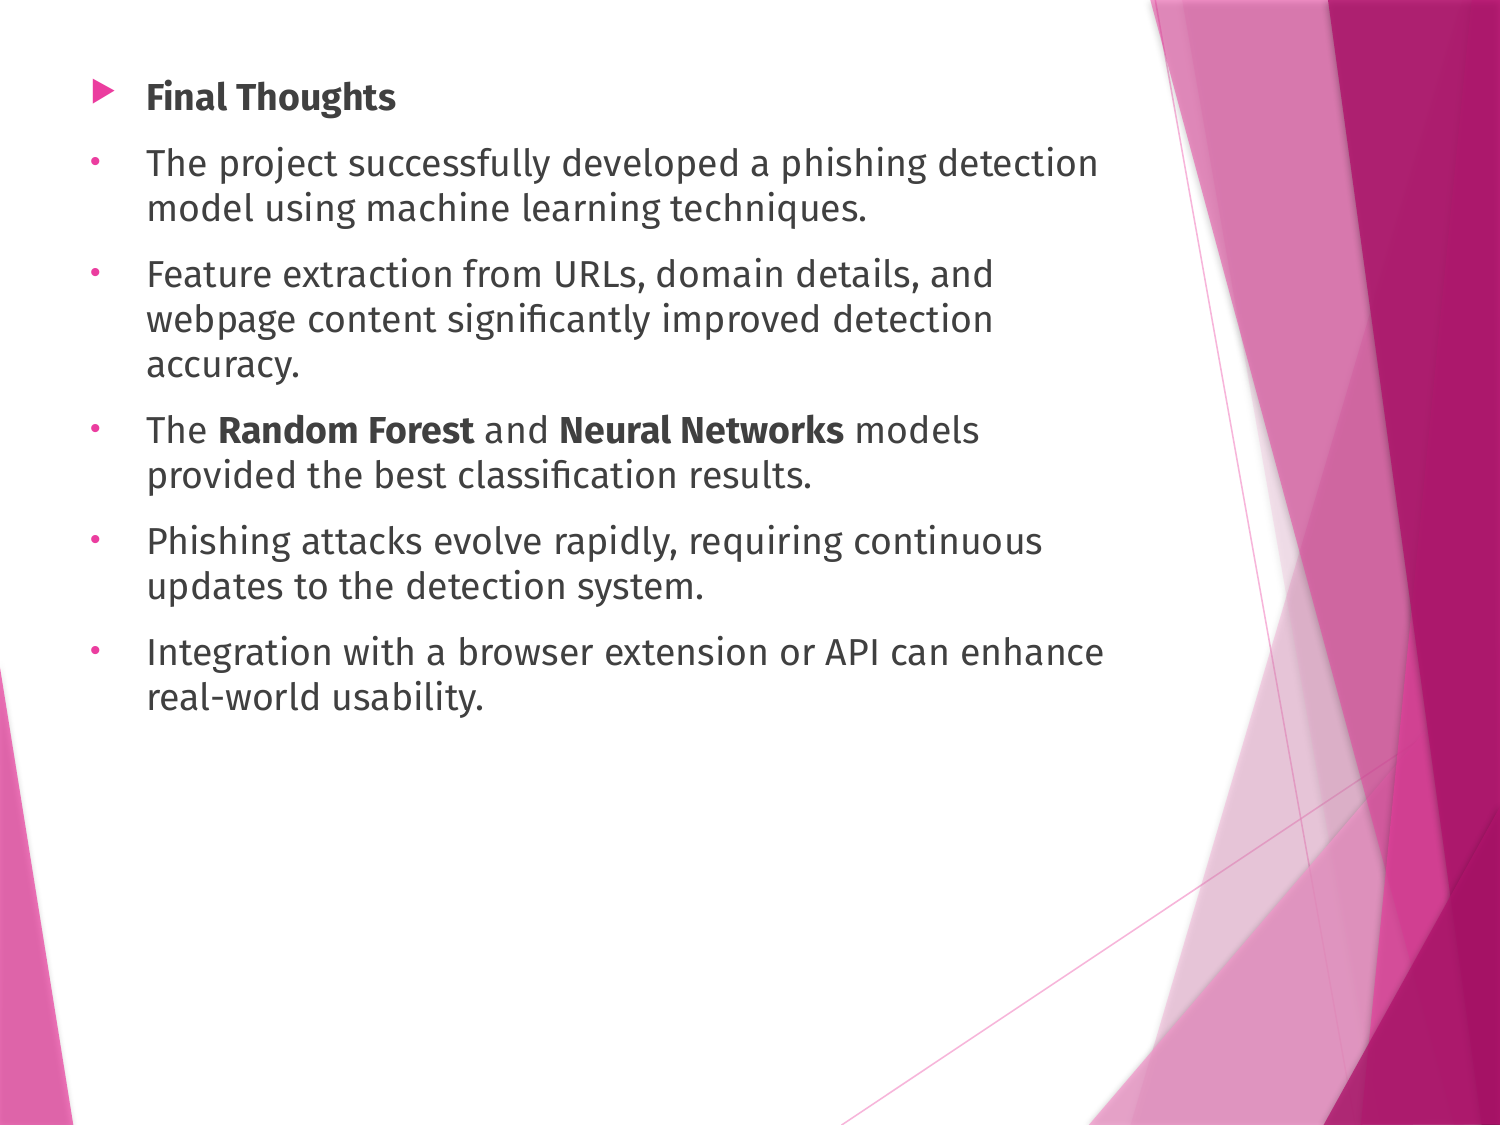

Final Thoughts
The project successfully developed a phishing detection model using machine learning techniques.
Feature extraction from URLs, domain details, and webpage content significantly improved detection accuracy.
The Random Forest and Neural Networks models provided the best classification results.
Phishing attacks evolve rapidly, requiring continuous updates to the detection system.
Integration with a browser extension or API can enhance real-world usability.